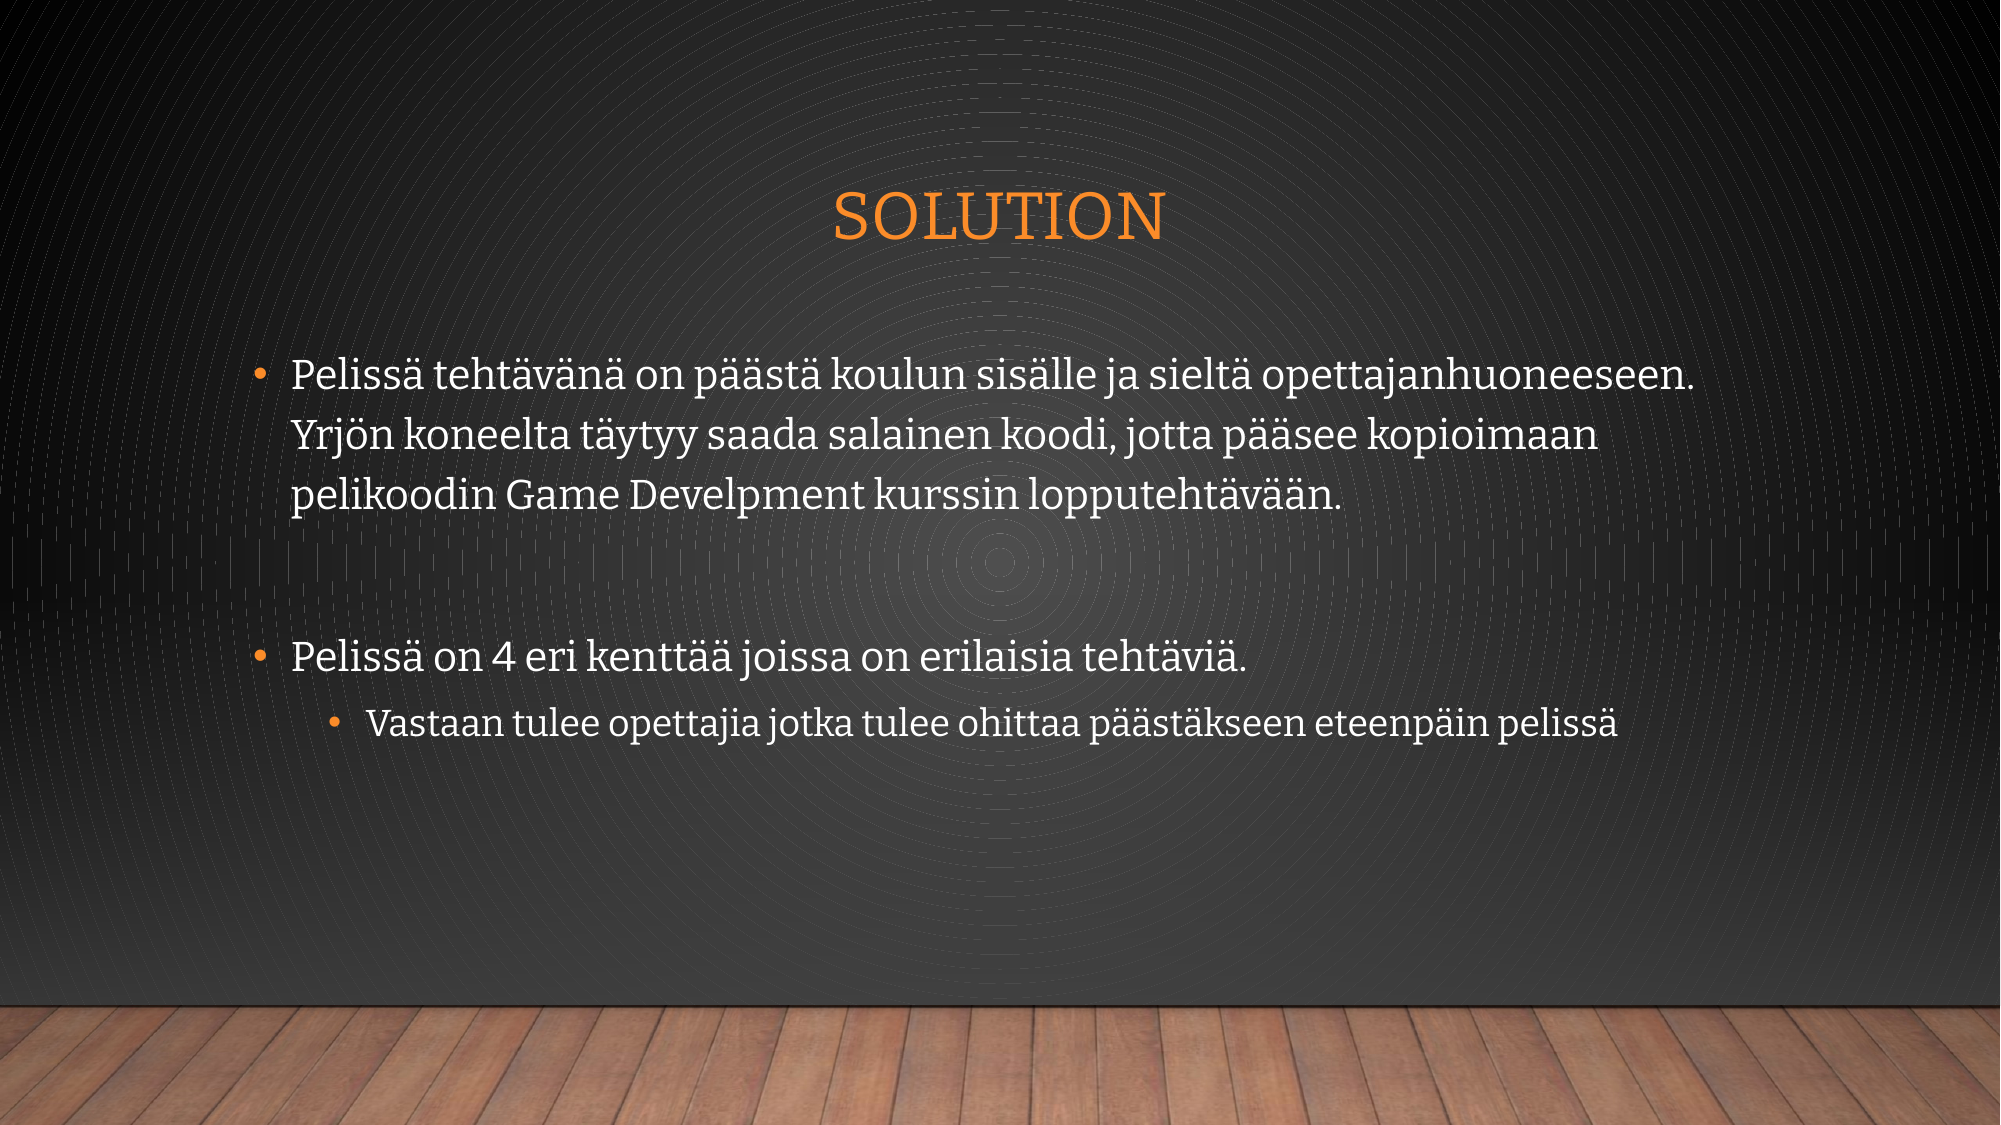

# Solution
Pelissä tehtävänä on päästä koulun sisälle ja sieltä opettajanhuoneeseen. Yrjön koneelta täytyy saada salainen koodi, jotta pääsee kopioimaan pelikoodin Game Develpment kurssin lopputehtävään.

Pelissä on 4 eri kenttää joissa on erilaisia tehtäviä.
Vastaan tulee opettajia jotka tulee ohittaa päästäkseen eteenpäin pelissä